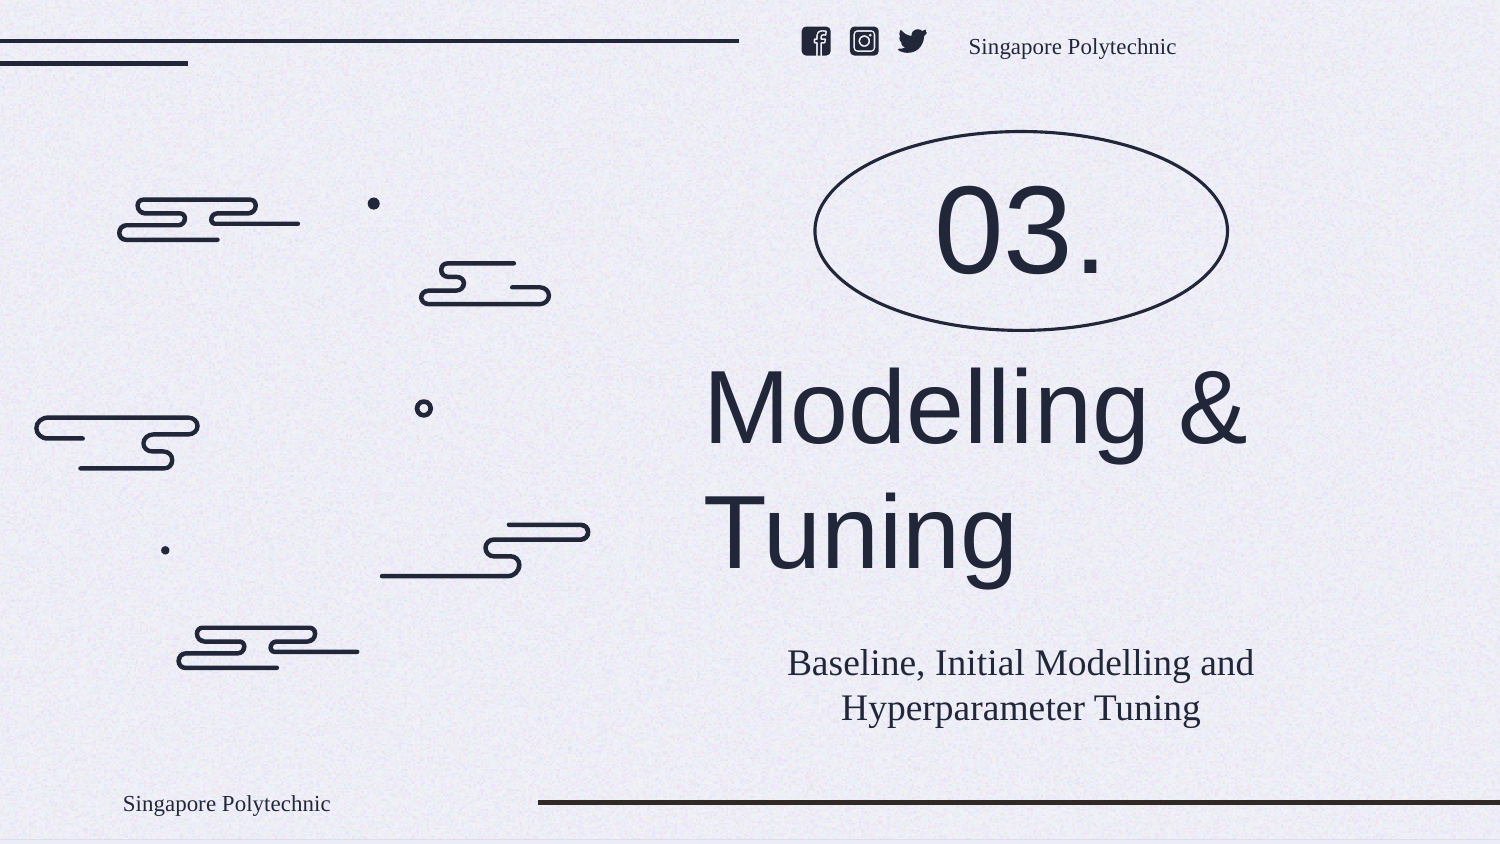

Singapore Polytechnic

03.

# Modelling & Tuning

Baseline, Initial Modelling and Hyperparameter Tuning

Singapore Polytechnic